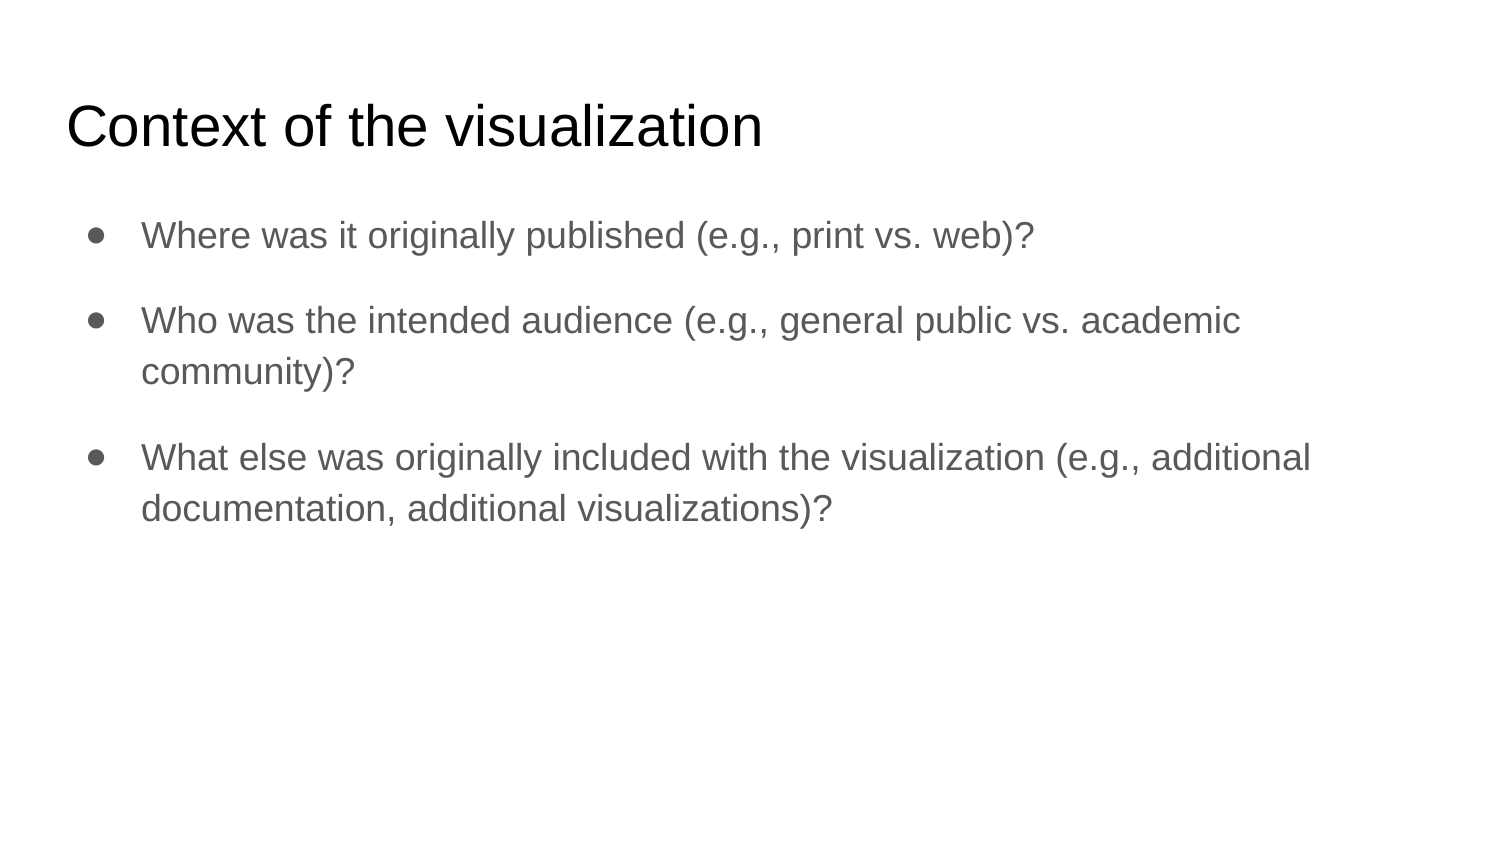

# Context of the visualization
Where was it originally published (e.g., print vs. web)?
Who was the intended audience (e.g., general public vs. academic community)?
What else was originally included with the visualization (e.g., additional documentation, additional visualizations)?